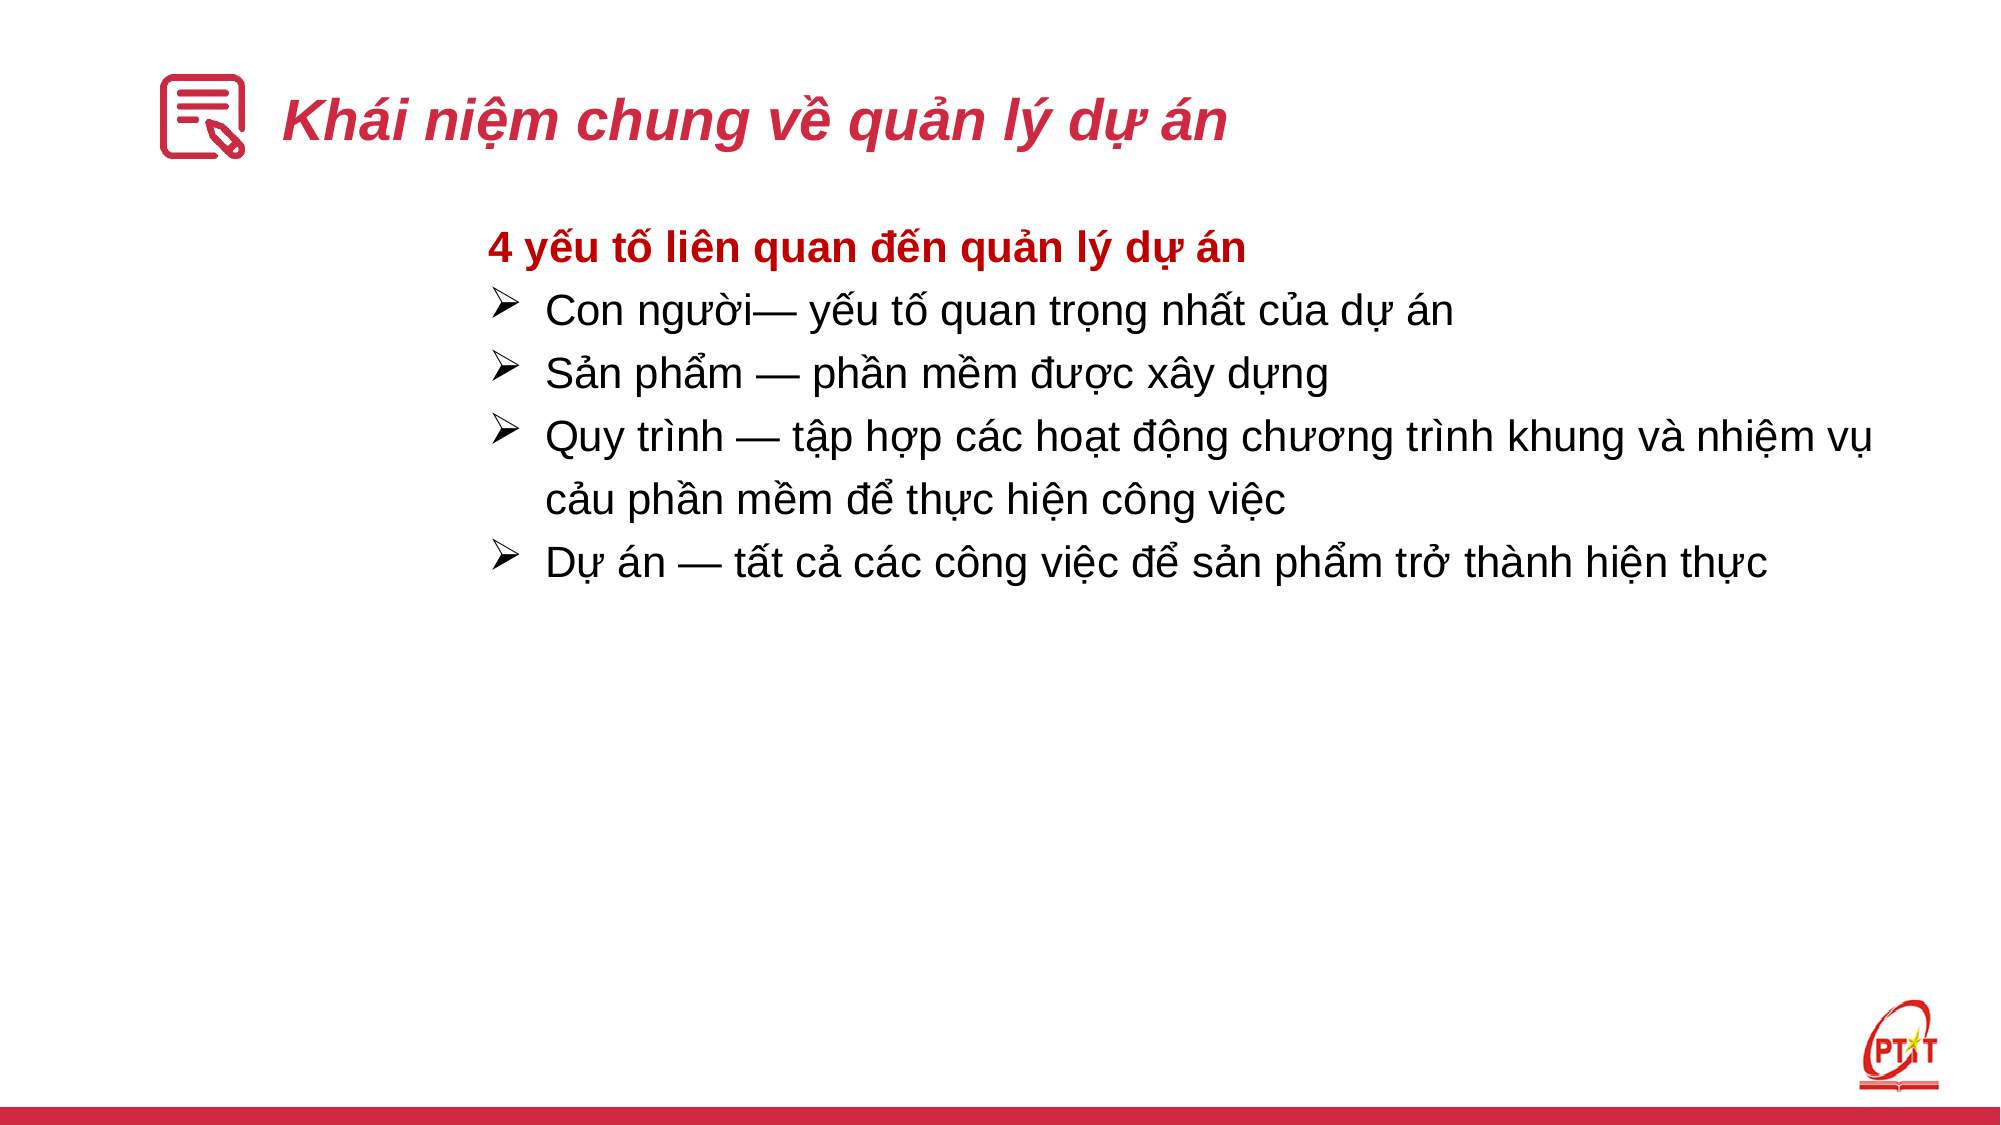

# Khái niệm chung về quản lý dự án
4 yếu tố liên quan đến quản lý dự án
Con người— yếu tố quan trọng nhất của dự án
Sản phẩm — phần mềm được xây dựng
Quy trình — tập hợp các hoạt động chương trình khung và nhiệm vụ cảu phần mềm để thực hiện công việc
Dự án — tất cả các công việc để sản phẩm trở thành hiện thực